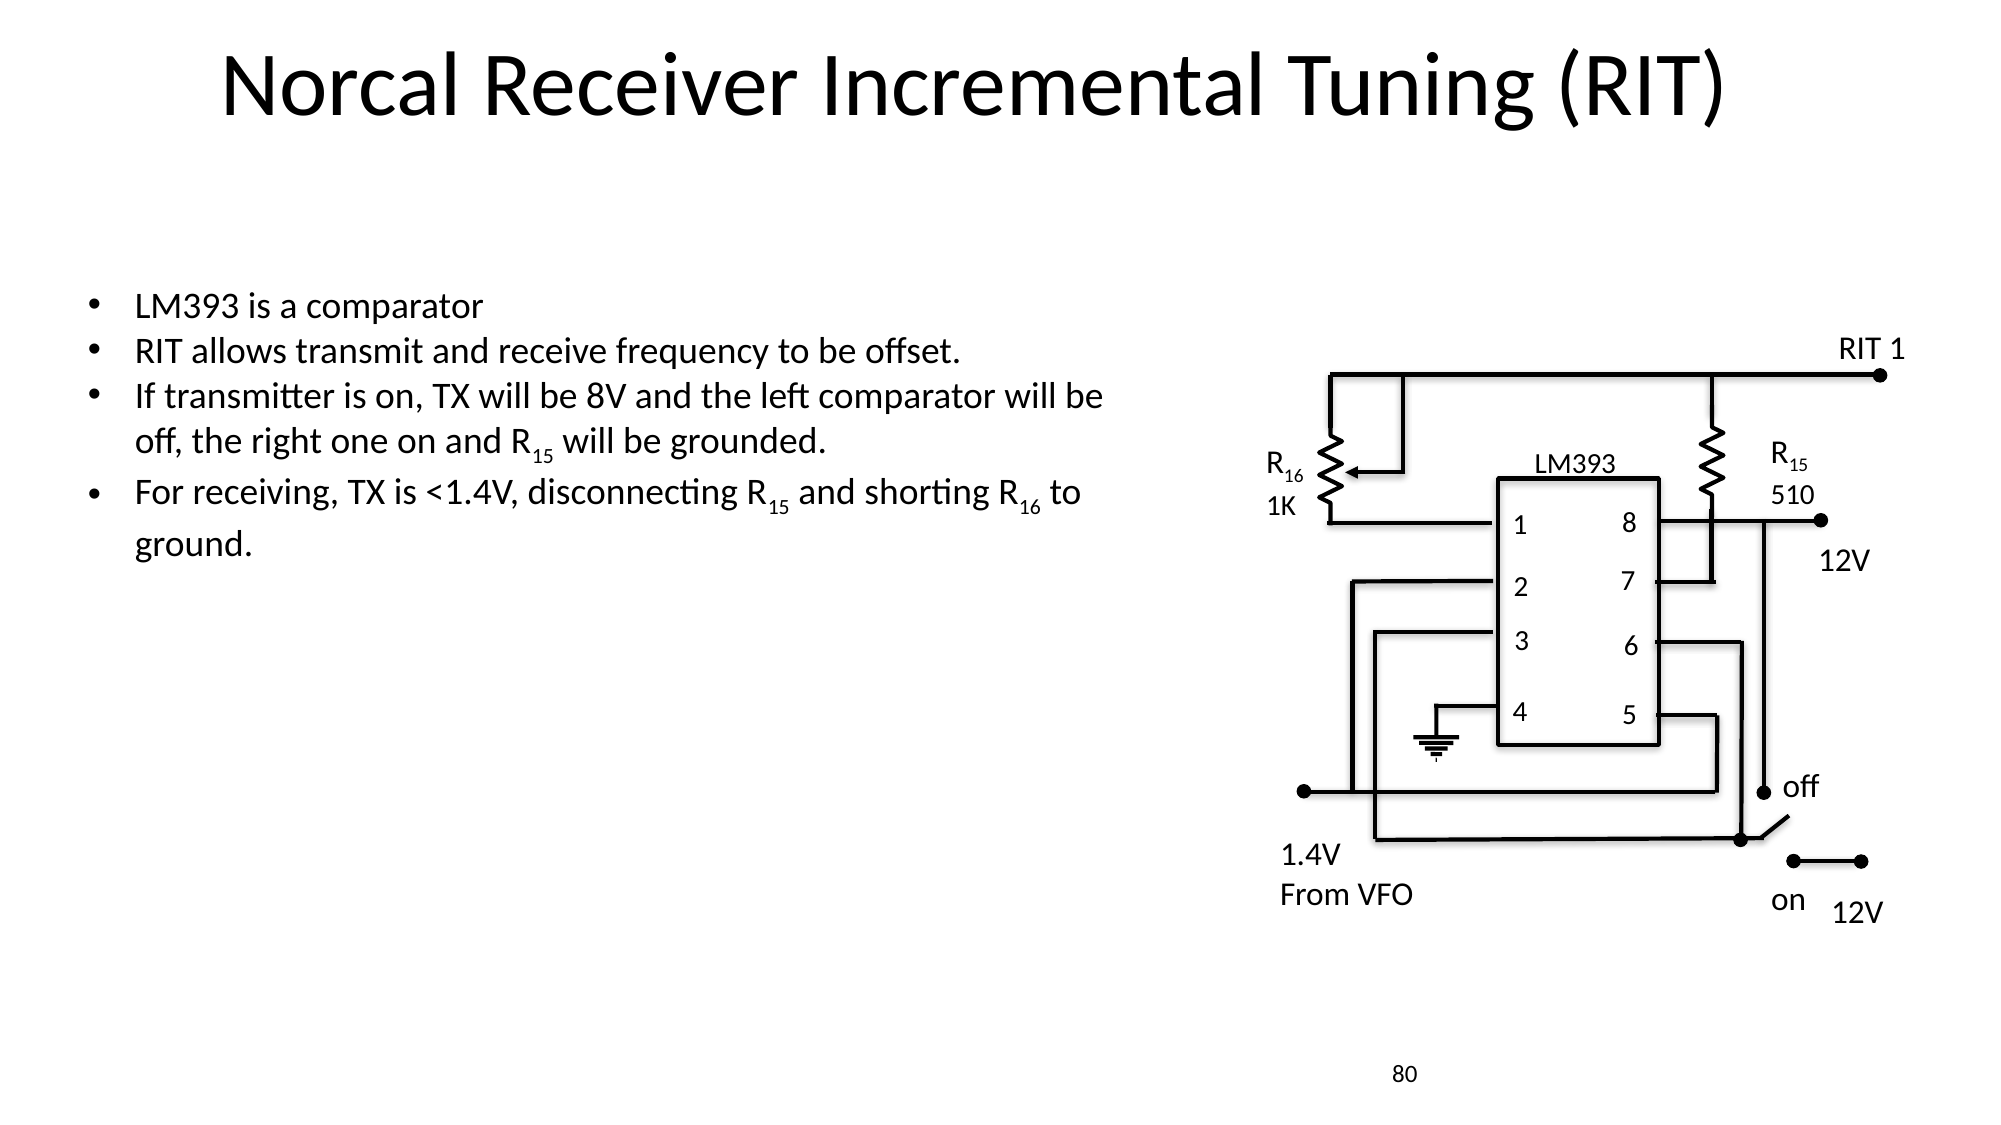

Norcal Receiver Incremental Tuning (RIT)
LM393 is a comparator
RIT allows transmit and receive frequency to be offset.
If transmitter is on, TX will be 8V and the left comparator will be off, the right one on and R15 will be grounded.
For receiving, TX is <1.4V, disconnecting R15 and shorting R16 to ground.
RIT 1

R15
510
R16
1K
LM393

8
1

12V
7
2
3
6
4
5

off

1.4V
From VFO

on
12V
80